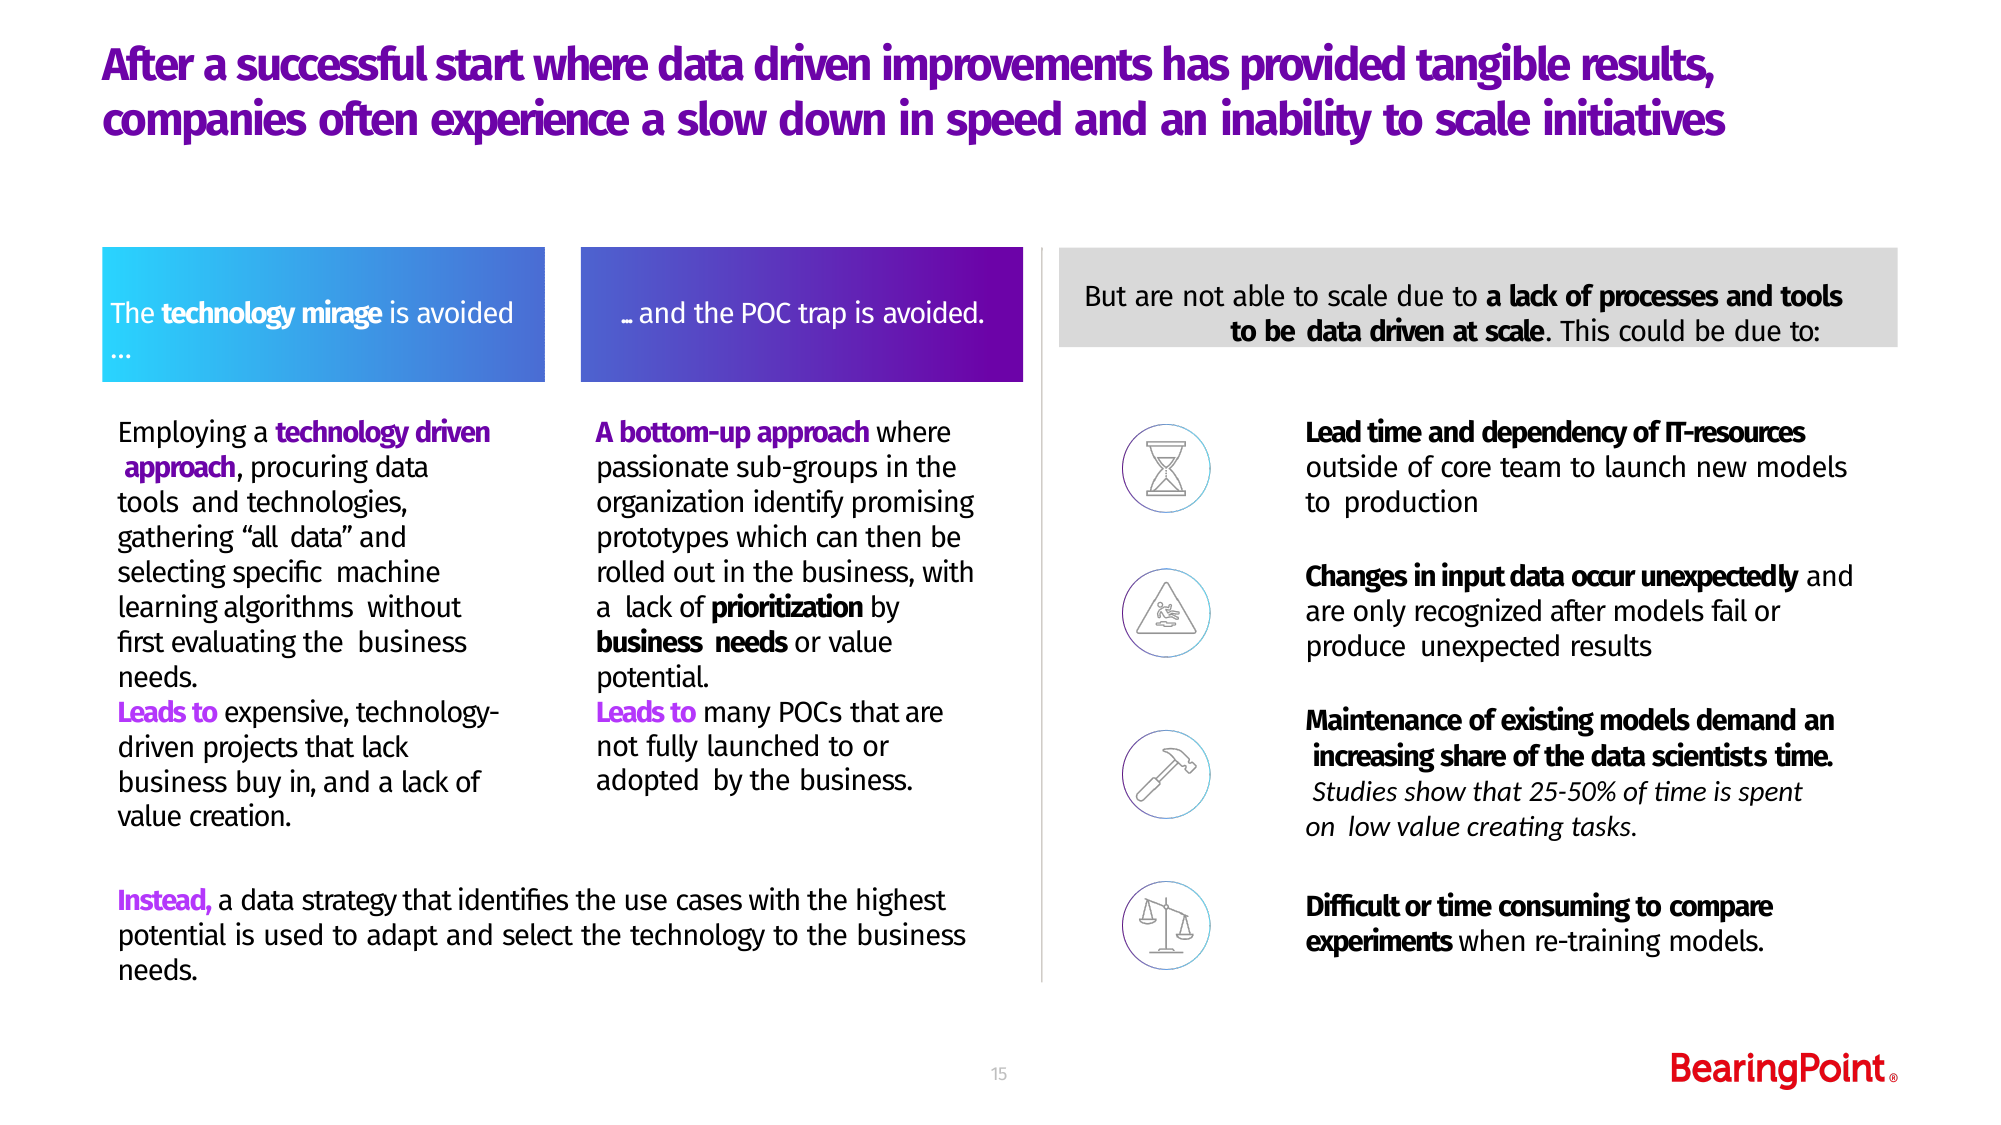

# After a successful start where data driven improvements has provided tangible results,  companies often experience a slow down in speed and an inability to scale initiatives

But are not able to scale due to a lack of processes and tools to be  data driven at scale. This could be due to:
The technology mirage is avoided …
... and the POC trap is avoided.
Employing a technology driven  approach, procuring data tools  and technologies, gathering “all  data” and selecting specific  machine learning algorithms  without first evaluating the  business needs.
A bottom-up approach where  passionate sub-groups in the  organization identify promising  prototypes which can then be  rolled out in the business, with a  lack of prioritization by business  needs or value potential.
Lead time and dependency of IT-resources  outside of core team to launch new models to  production

Changes in input data occur unexpectedly and are only recognized after models fail or produce  unexpected results

Leads to expensive, technology-  driven projects that lack  business buy in, and a lack of value creation.
Leads to many POCs that are  not fully launched to or adopted  by the business.
Maintenance of existing models demand an  increasing share of the data scientists time.  Studies show that 25-50% of time is spent on  low value creating tasks.

Instead, a data strategy that identifies the use cases with the highest  potential is used to adapt and select the technology to the business needs.

Difficult or time consuming to compare  experiments when re-training models.
15